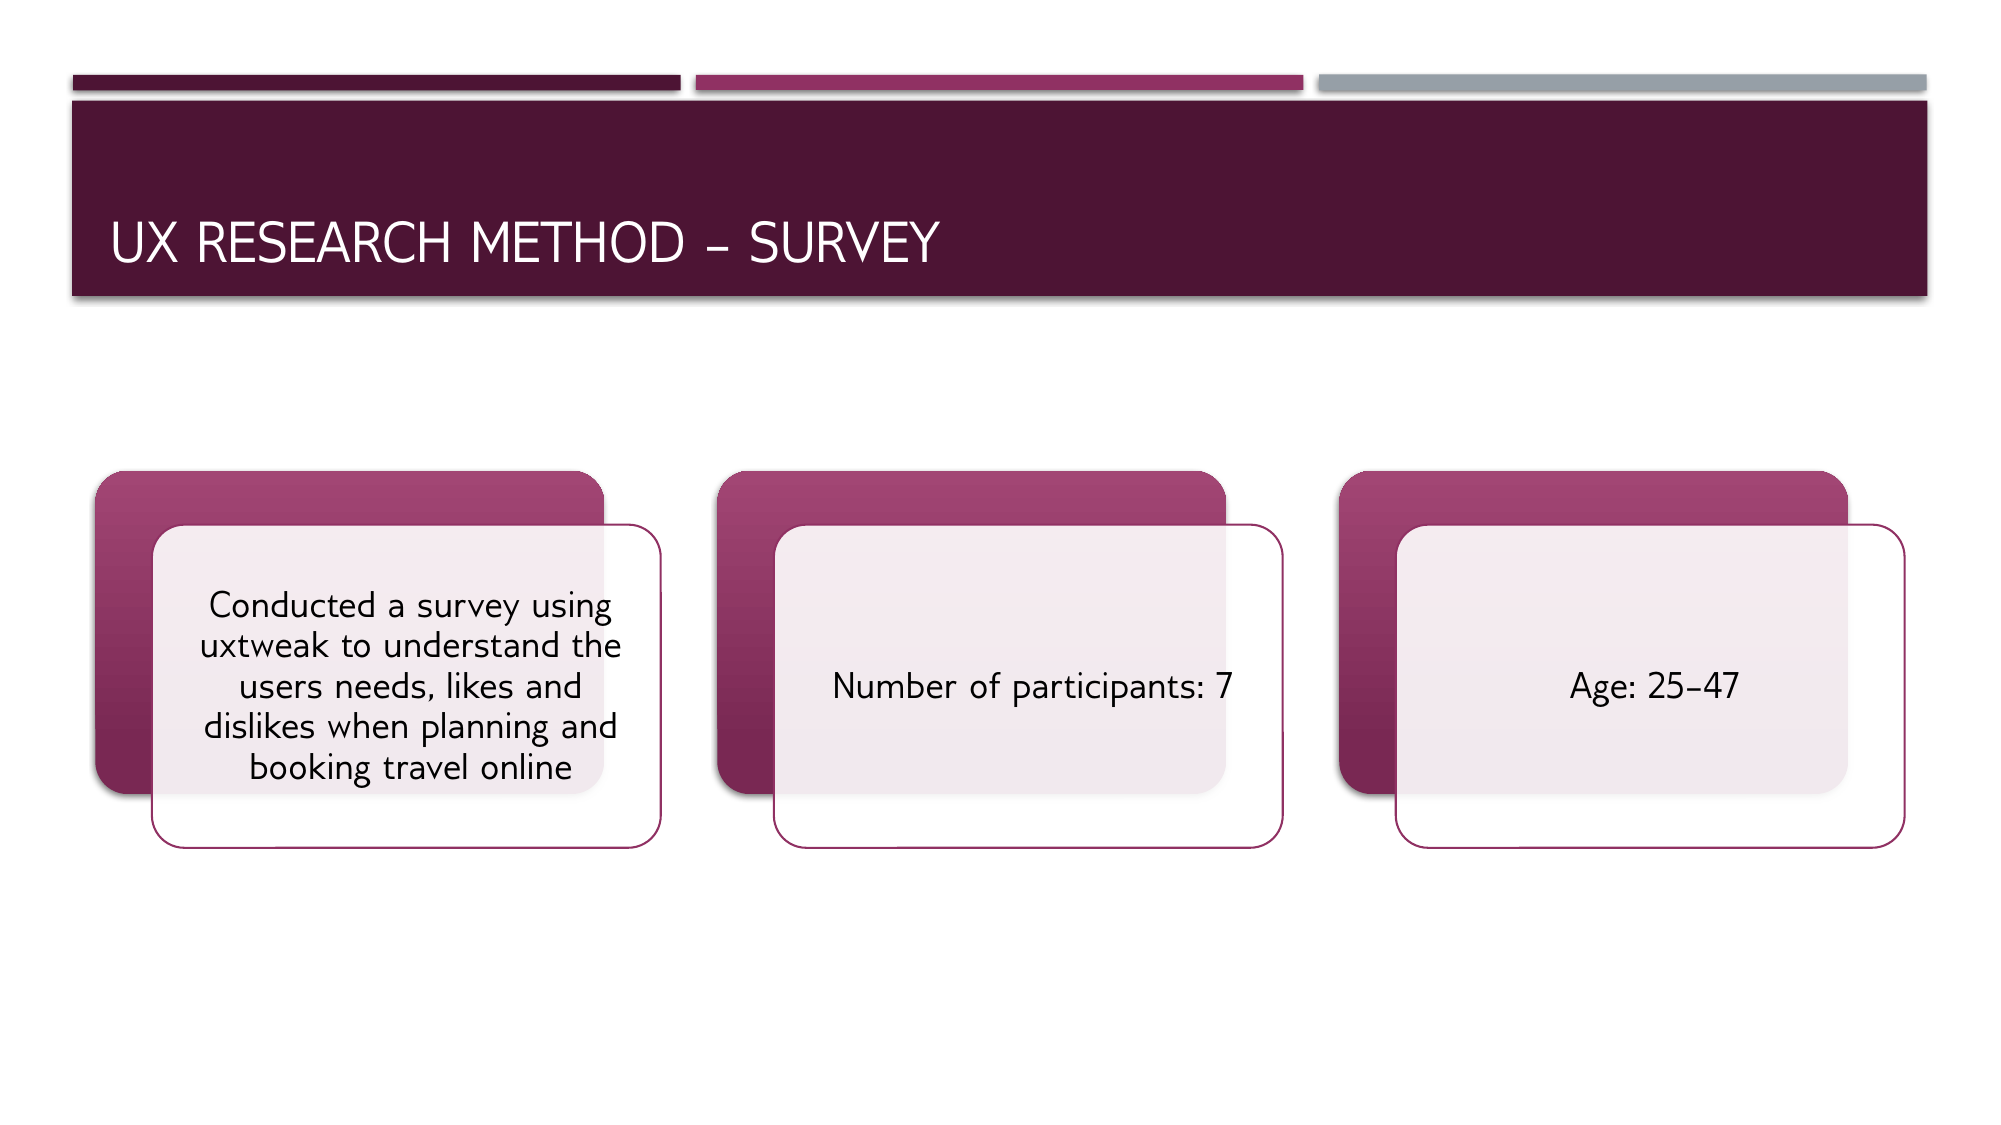

# Ux research method – Survey
Conducted a survey using uxtweak to understand the users needs, likes and dislikes when planning and booking travel online
Number of participants: 7
Age: 25–47